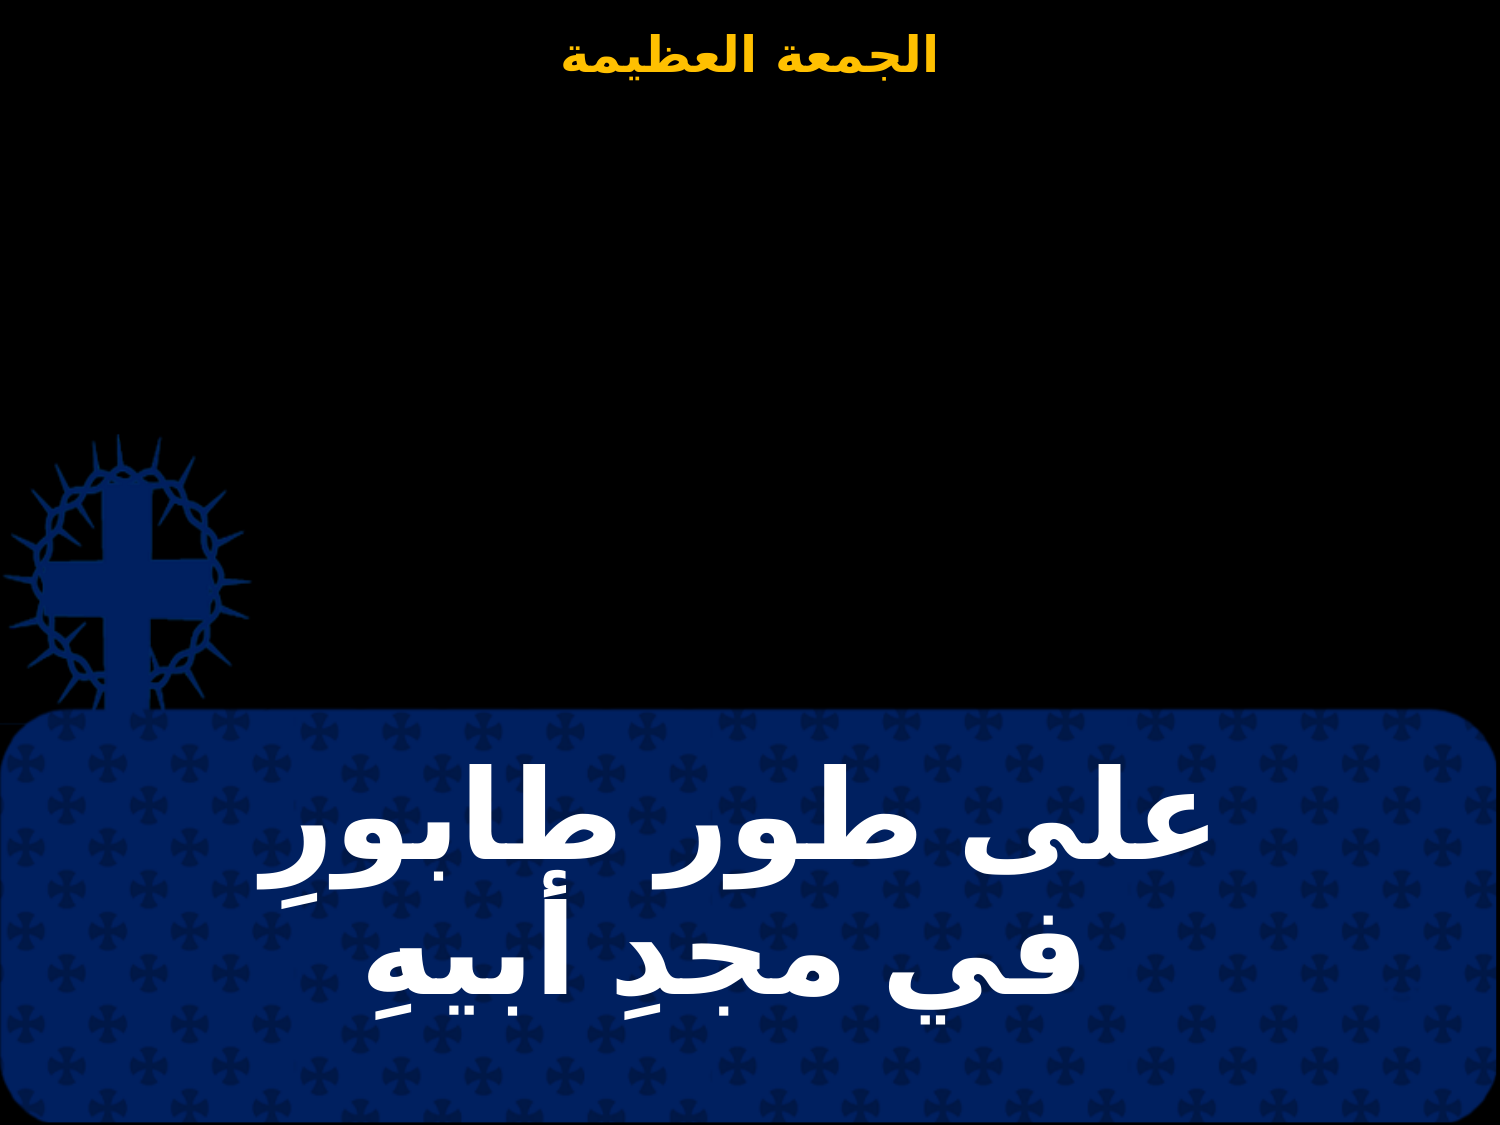

# على طور طابورِ في مجدِ أبيهِ